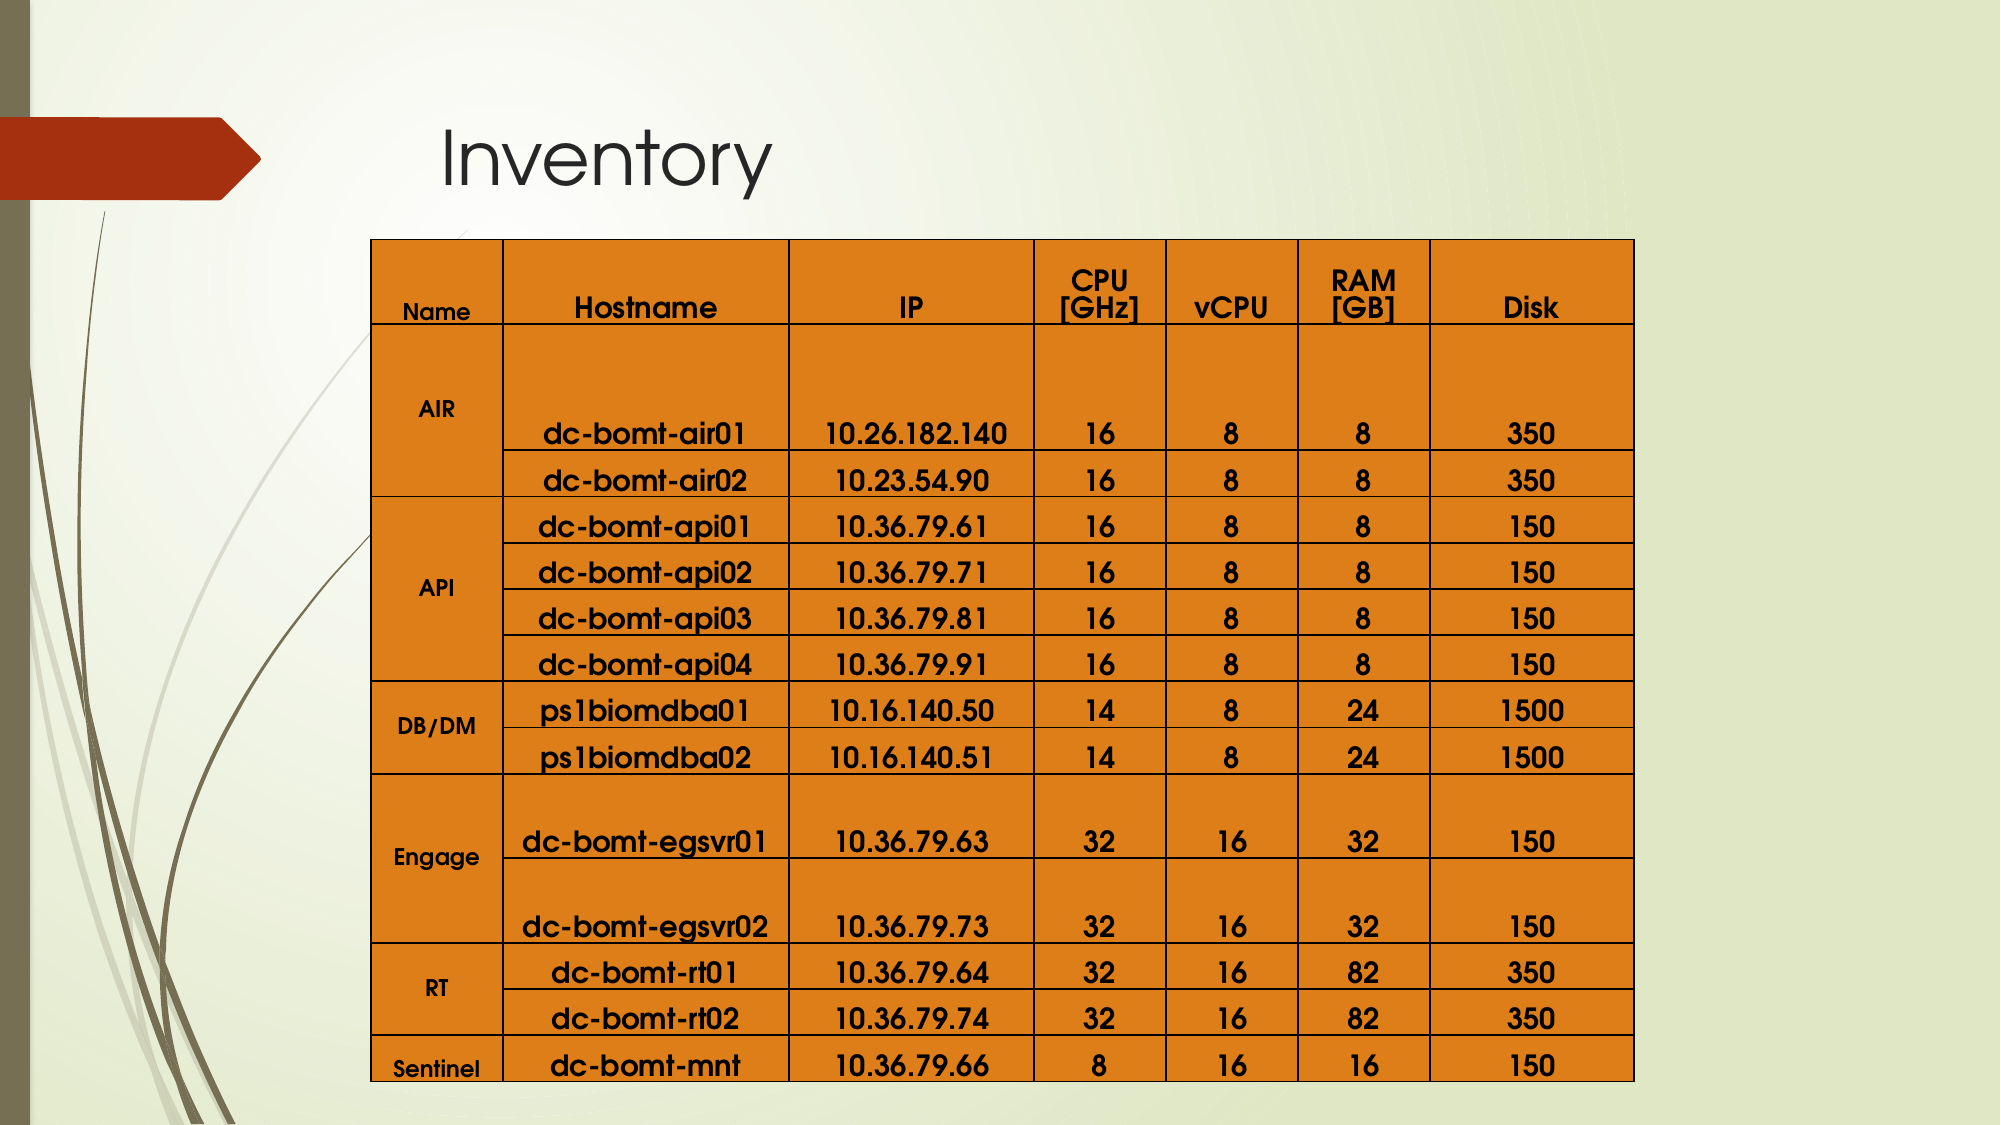

# Inventory
| Name | Hostname | IP | CPU [GHz] | vCPU | RAM [GB] | Disk |
| --- | --- | --- | --- | --- | --- | --- |
| AIR | dc-bomt-air01 | 10.26.182.140 | 16 | 8 | 8 | 350 |
|  | dc-bomt-air02 | 10.23.54.90 | 16 | 8 | 8 | 350 |
| API | dc-bomt-api01 | 10.36.79.61 | 16 | 8 | 8 | 150 |
|  | dc-bomt-api02 | 10.36.79.71 | 16 | 8 | 8 | 150 |
|  | dc-bomt-api03 | 10.36.79.81 | 16 | 8 | 8 | 150 |
|  | dc-bomt-api04 | 10.36.79.91 | 16 | 8 | 8 | 150 |
| DB/DM | ps1biomdba01 | 10.16.140.50 | 14 | 8 | 24 | 1500 |
|  | ps1biomdba02 | 10.16.140.51 | 14 | 8 | 24 | 1500 |
| Engage | dc-bomt-egsvr01 | 10.36.79.63 | 32 | 16 | 32 | 150 |
|  | dc-bomt-egsvr02 | 10.36.79.73 | 32 | 16 | 32 | 150 |
| RT | dc-bomt-rt01 | 10.36.79.64 | 32 | 16 | 82 | 350 |
|  | dc-bomt-rt02 | 10.36.79.74 | 32 | 16 | 82 | 350 |
| Sentinel | dc-bomt-mnt | 10.36.79.66 | 8 | 16 | 16 | 150 |